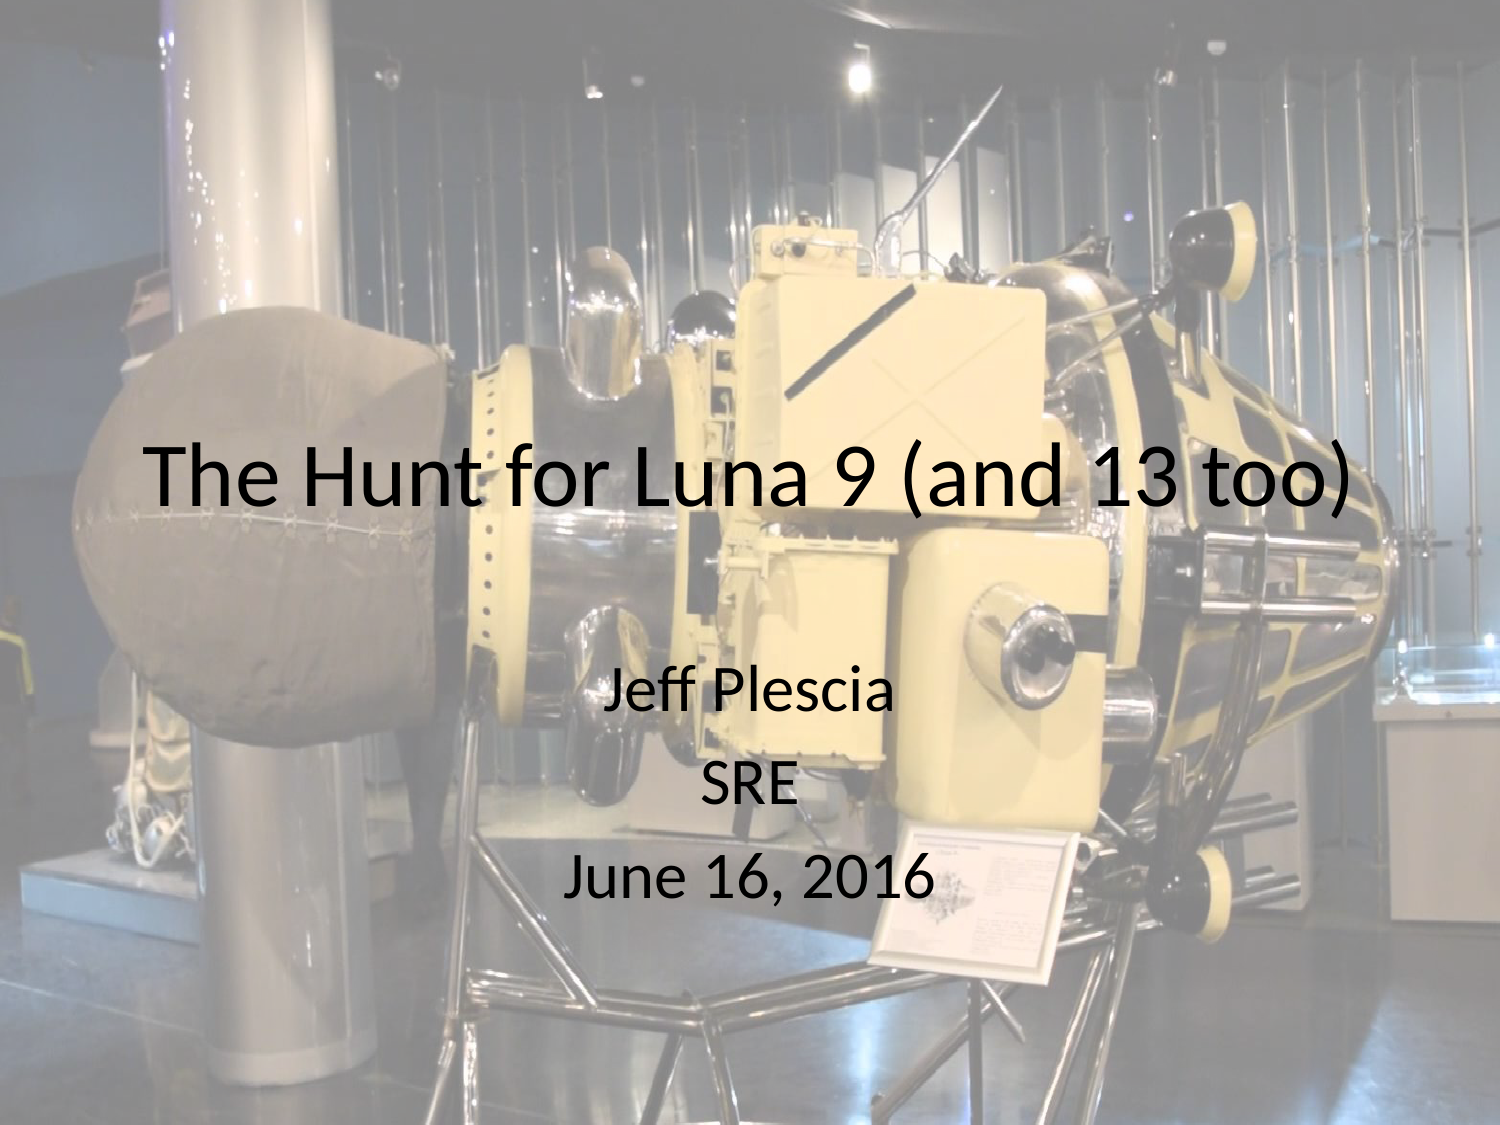

# The Hunt for Luna 9 (and 13 too)
Jeff Plescia
SRE
June 16, 2016